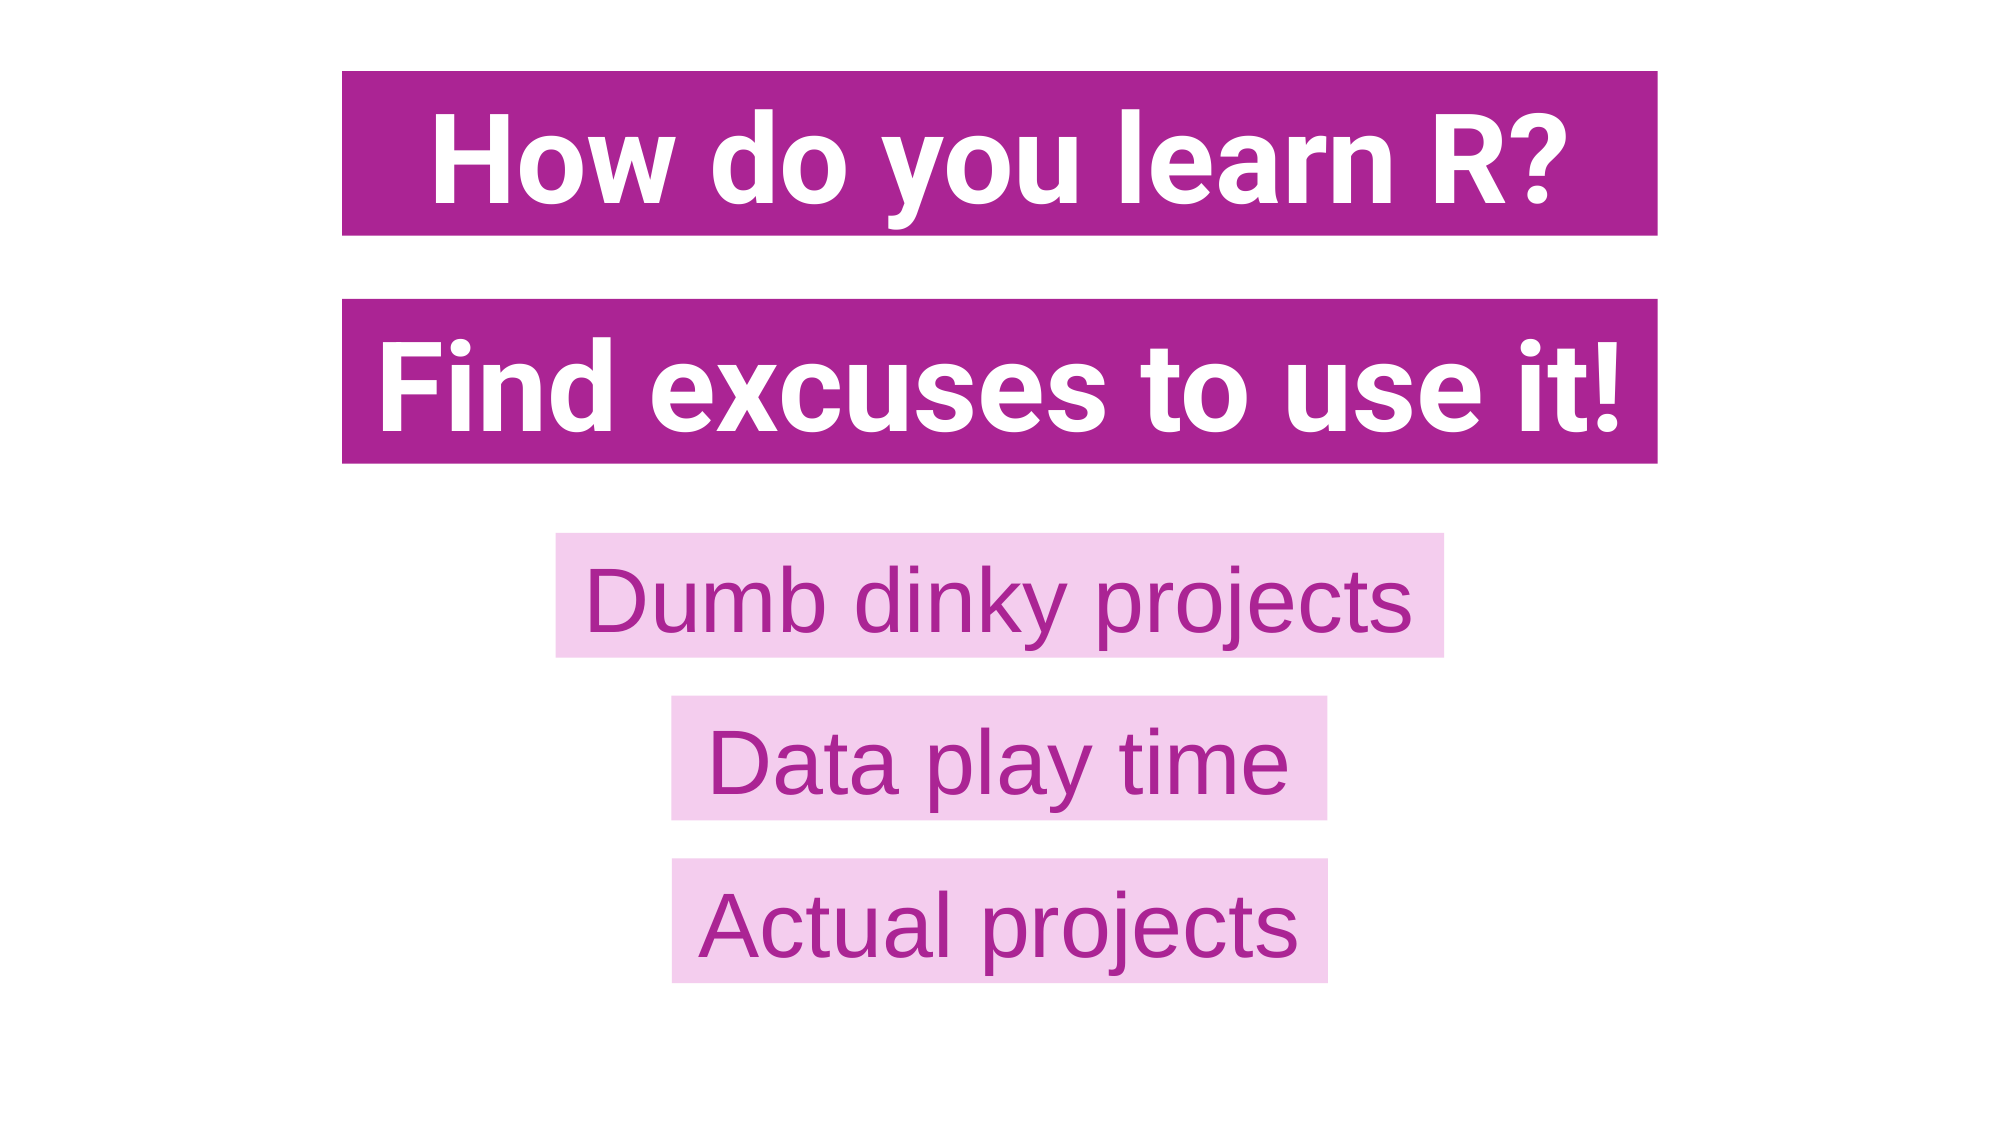

How do you learn R?
Find excuses to use it!
Dumb dinky projects
Data play time
Actual projects